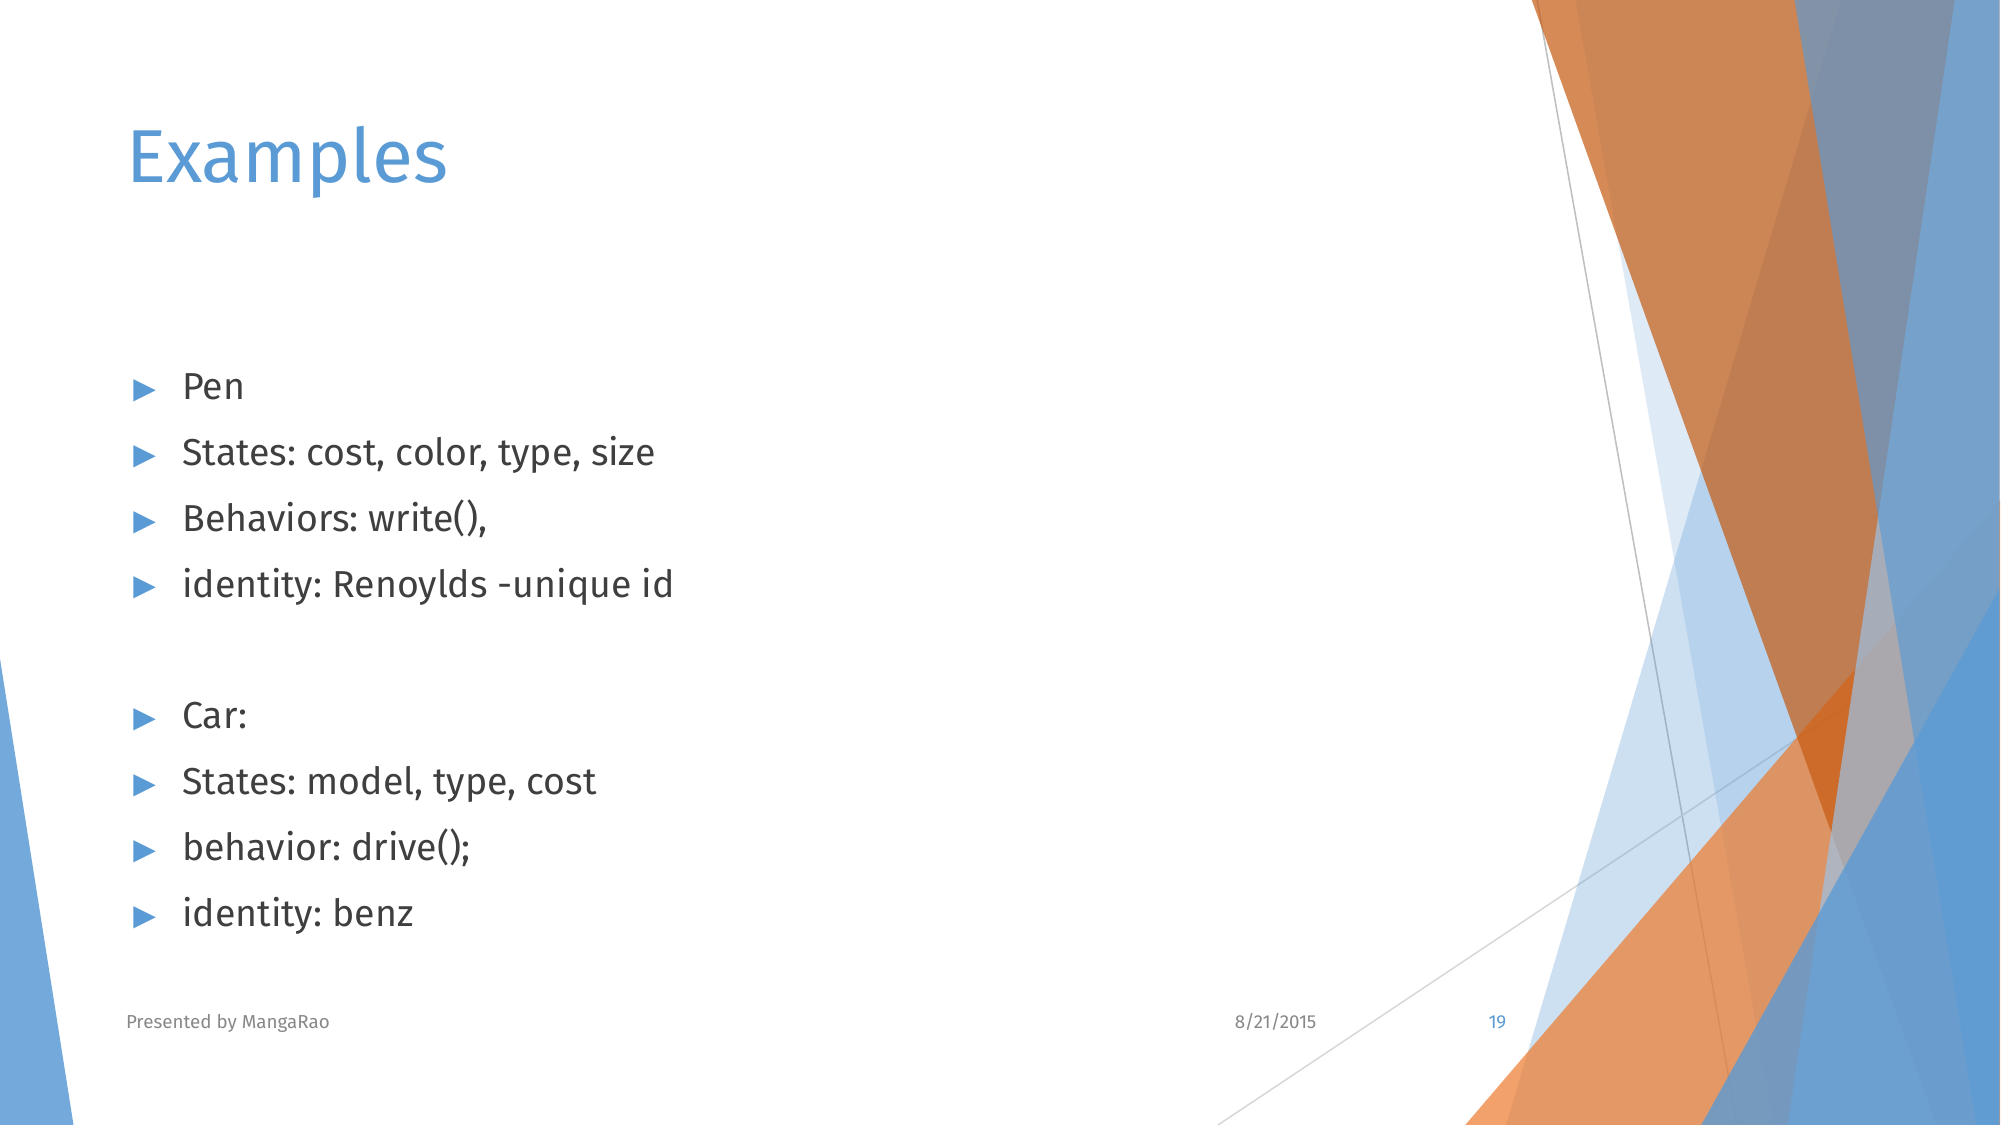

# Examples
Pen
States: cost, color, type, size
Behaviors: write(),
identity: Renoylds -unique id

Car:
States: model, type, cost
behavior: drive();
identity: benz
Presented by MangaRao
8/21/2015
19